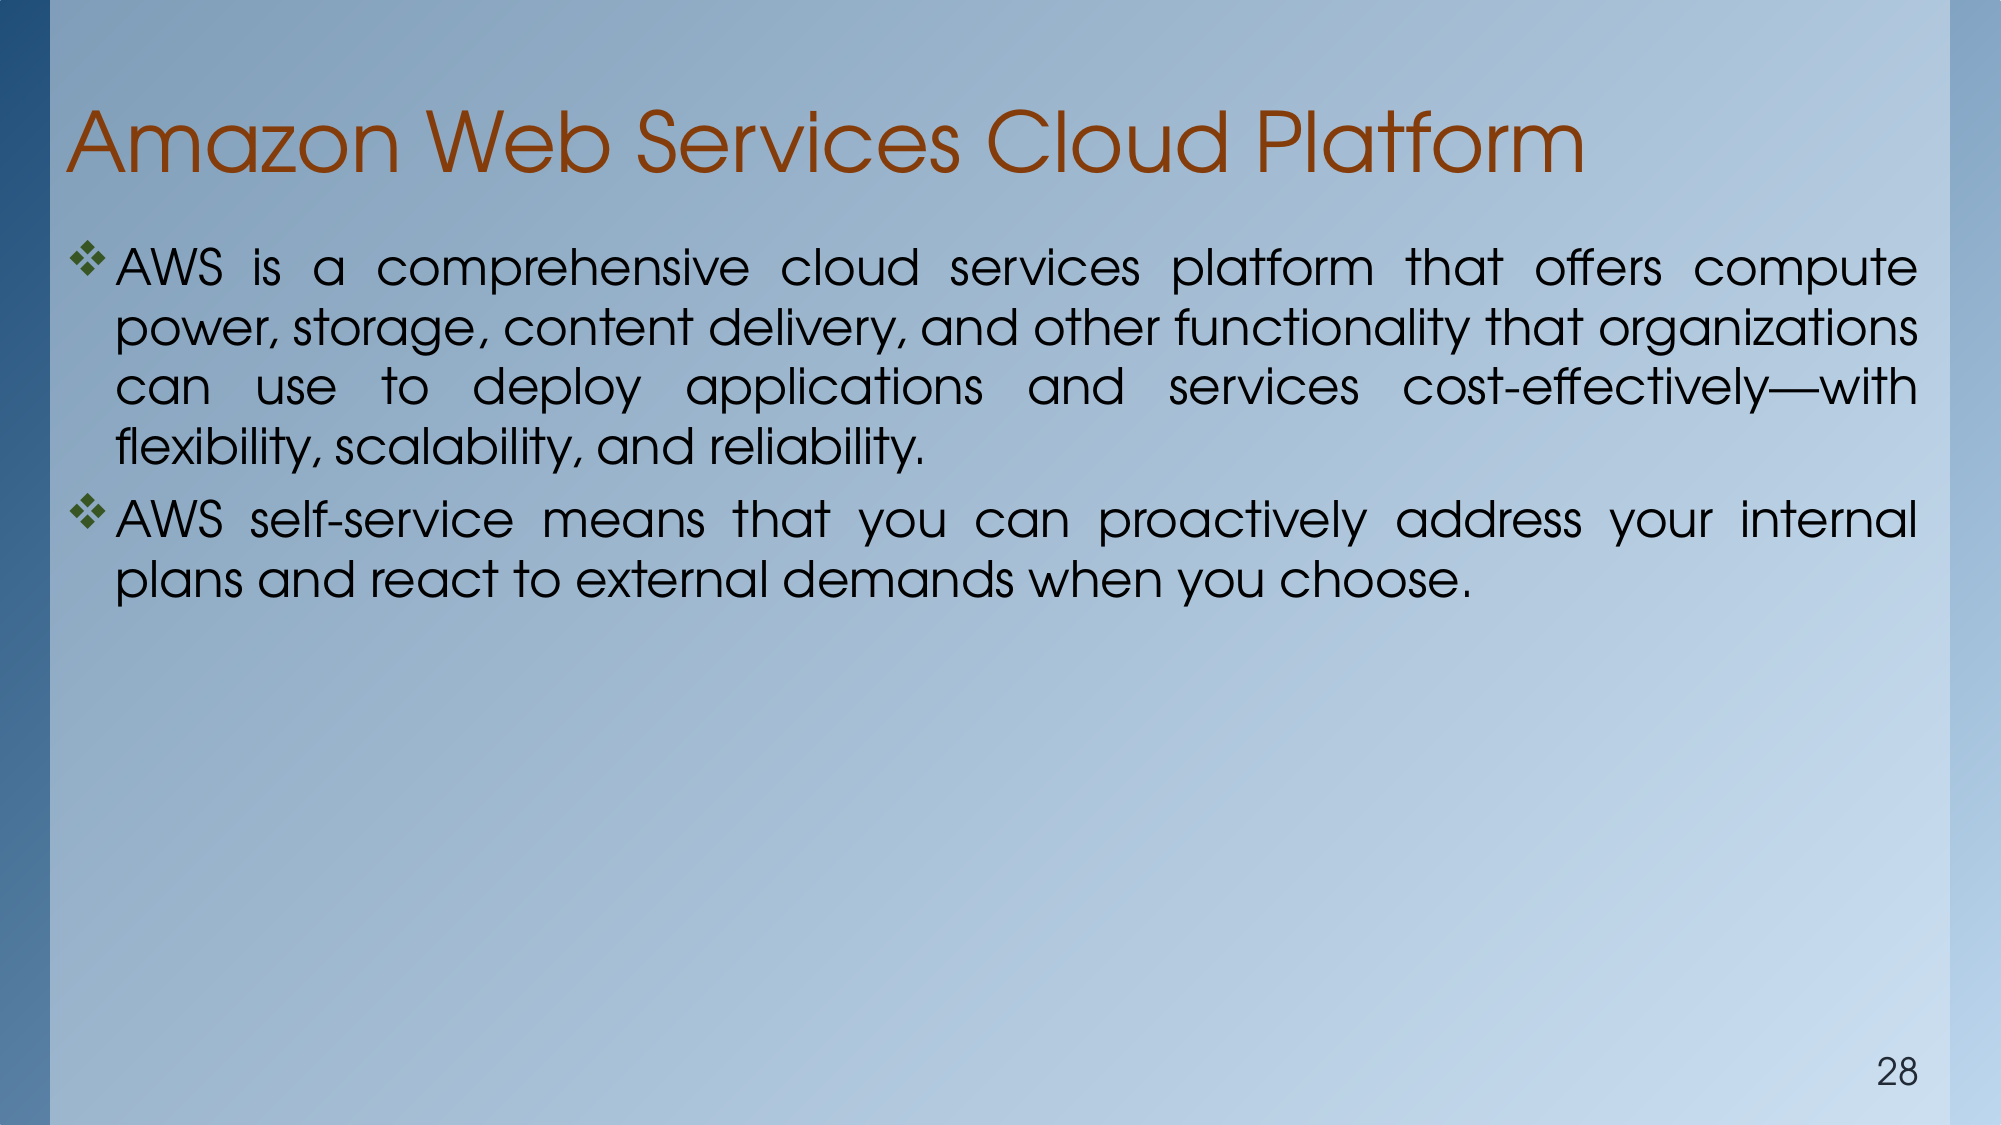

# Amazon Web Services Cloud Platform
AWS is a comprehensive cloud services platform that offers compute power, storage, content delivery, and other functionality that organizations can use to deploy applications and services cost-effectively—with flexibility, scalability, and reliability.
AWS self-service means that you can proactively address your internal plans and react to external demands when you choose.

28